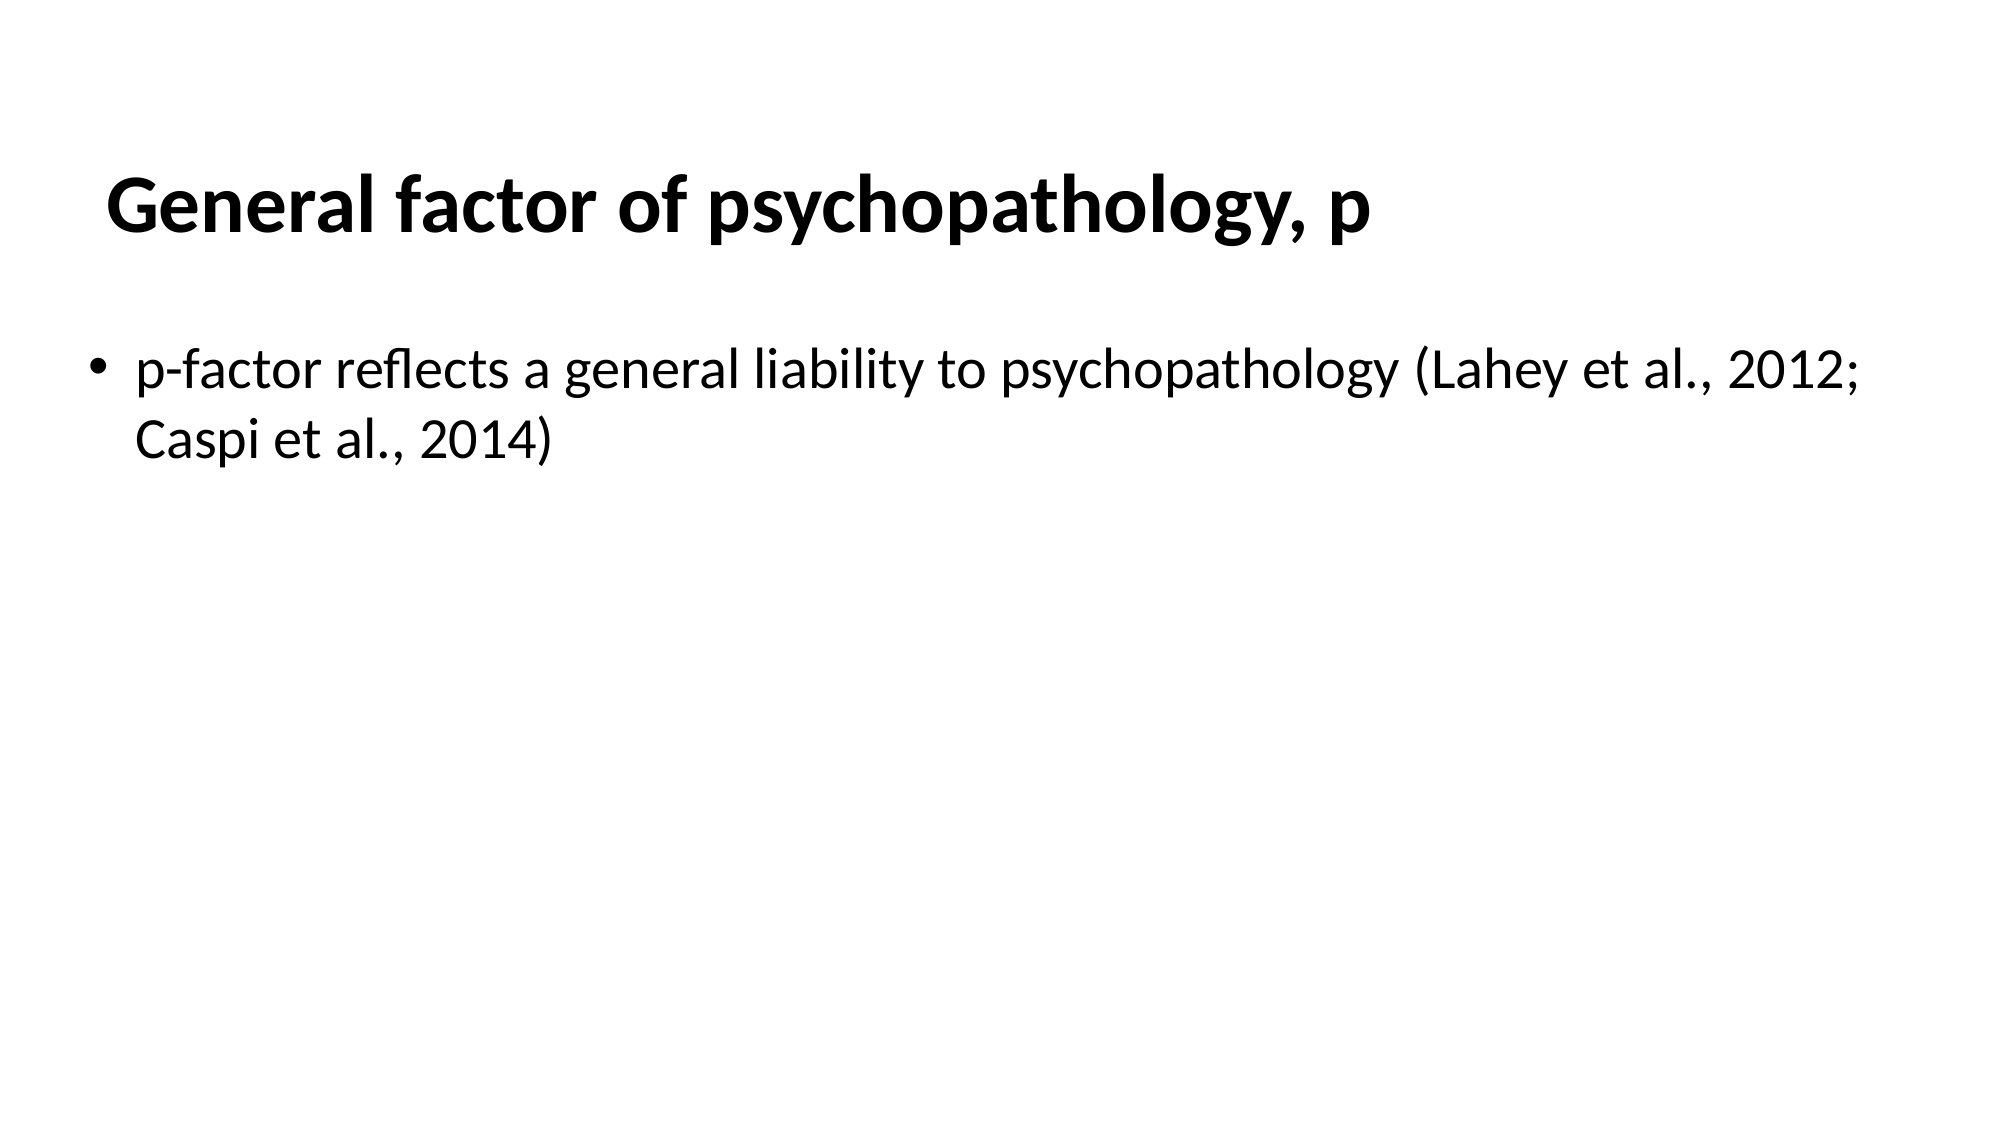

General factor of psychopathology, p
p-factor reflects a general liability to psychopathology (Lahey et al., 2012; Caspi et al., 2014)